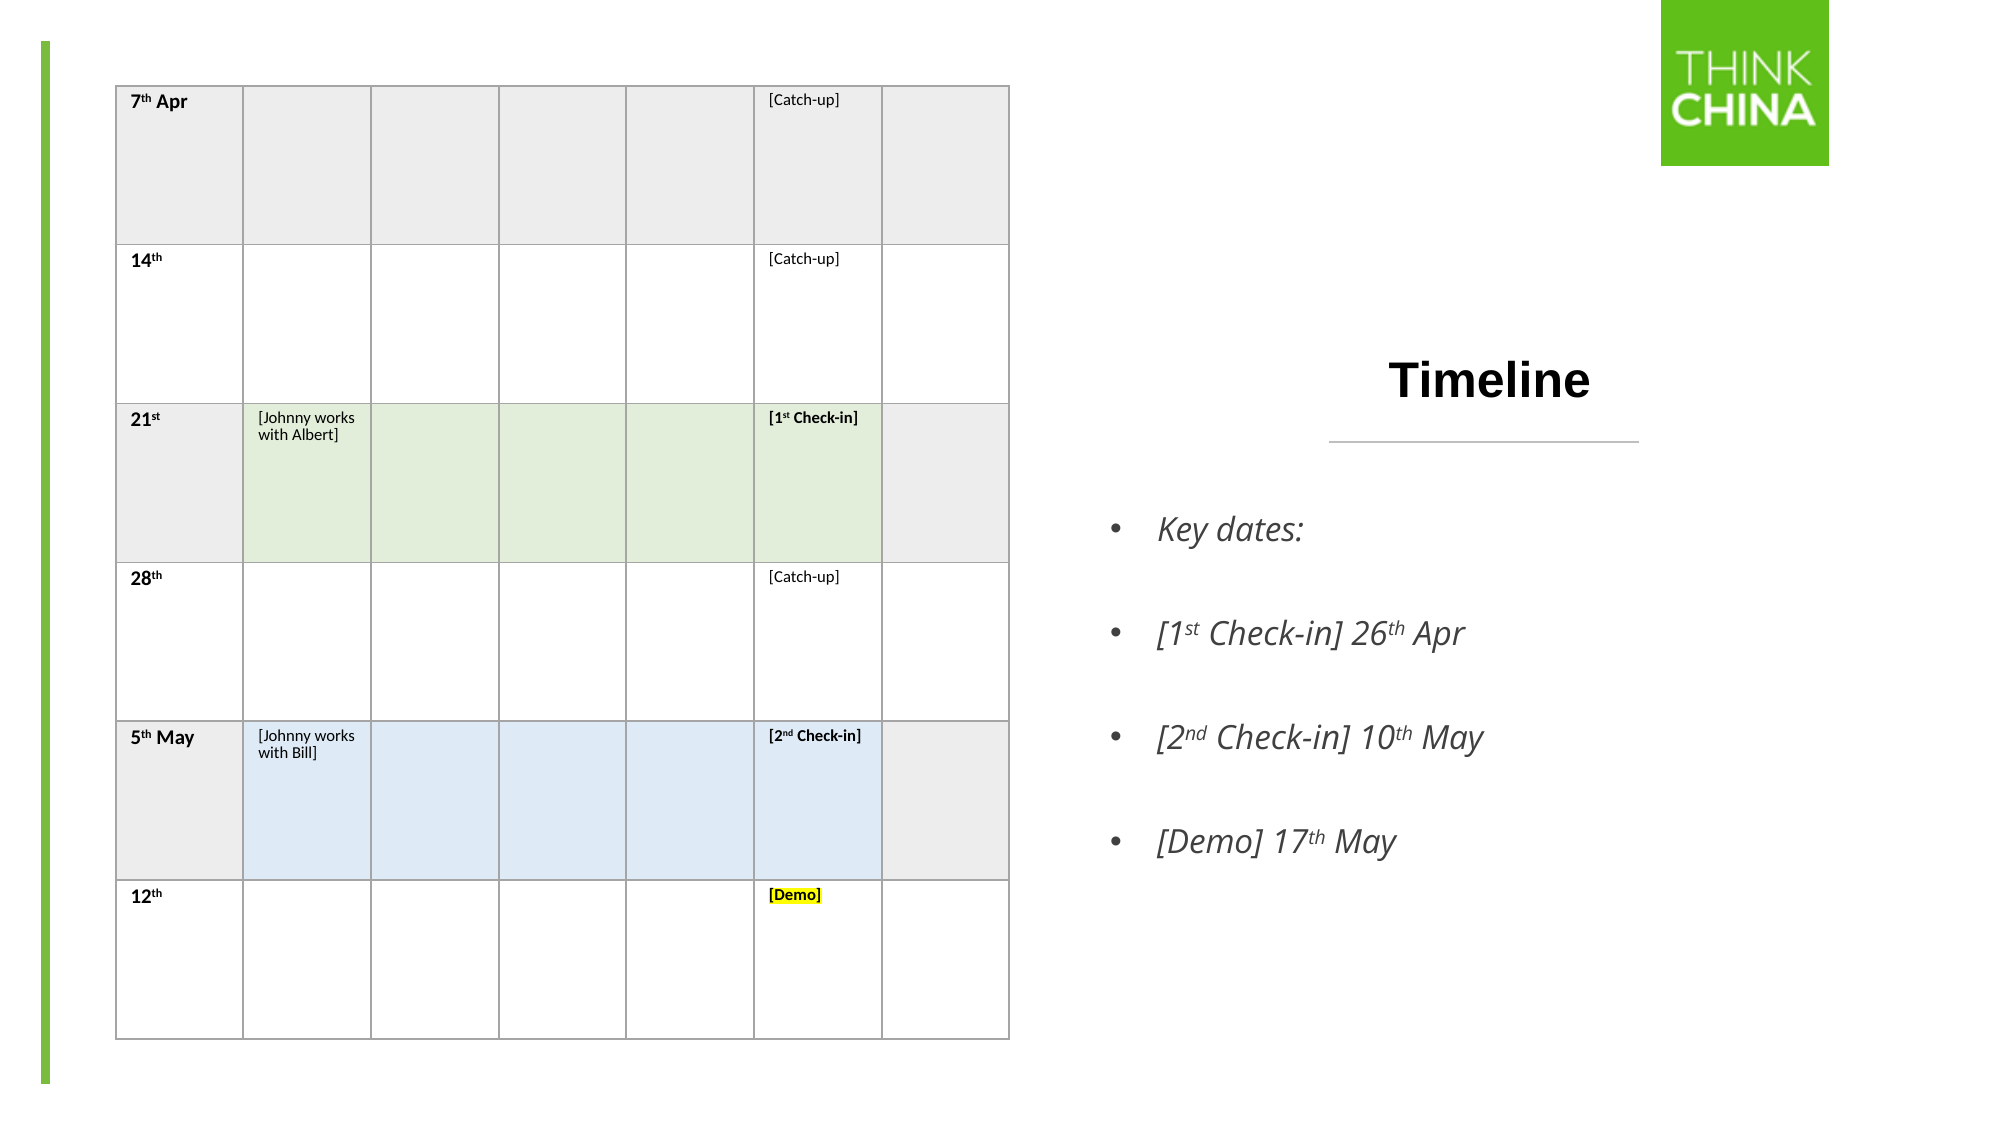

| 7th Apr |  |  |  |  | [Catch-up] |  |
| --- | --- | --- | --- | --- | --- | --- |
| 14th |  |  |  |  | [Catch-up] |  |
| 21st | [Johnny works with Albert] |  |  |  | [1st Check-in] |  |
| 28th |  |  |  |  | [Catch-up] |  |
| 5th May | [Johnny works with Bill] |  |  |  | [2nd Check-in] |  |
| 12th |  |  |  |  | [Demo] |  |
# Timeline
Key dates:
[1st Check-in] 26th Apr
[2nd Check-in] 10th May
[Demo] 17th May